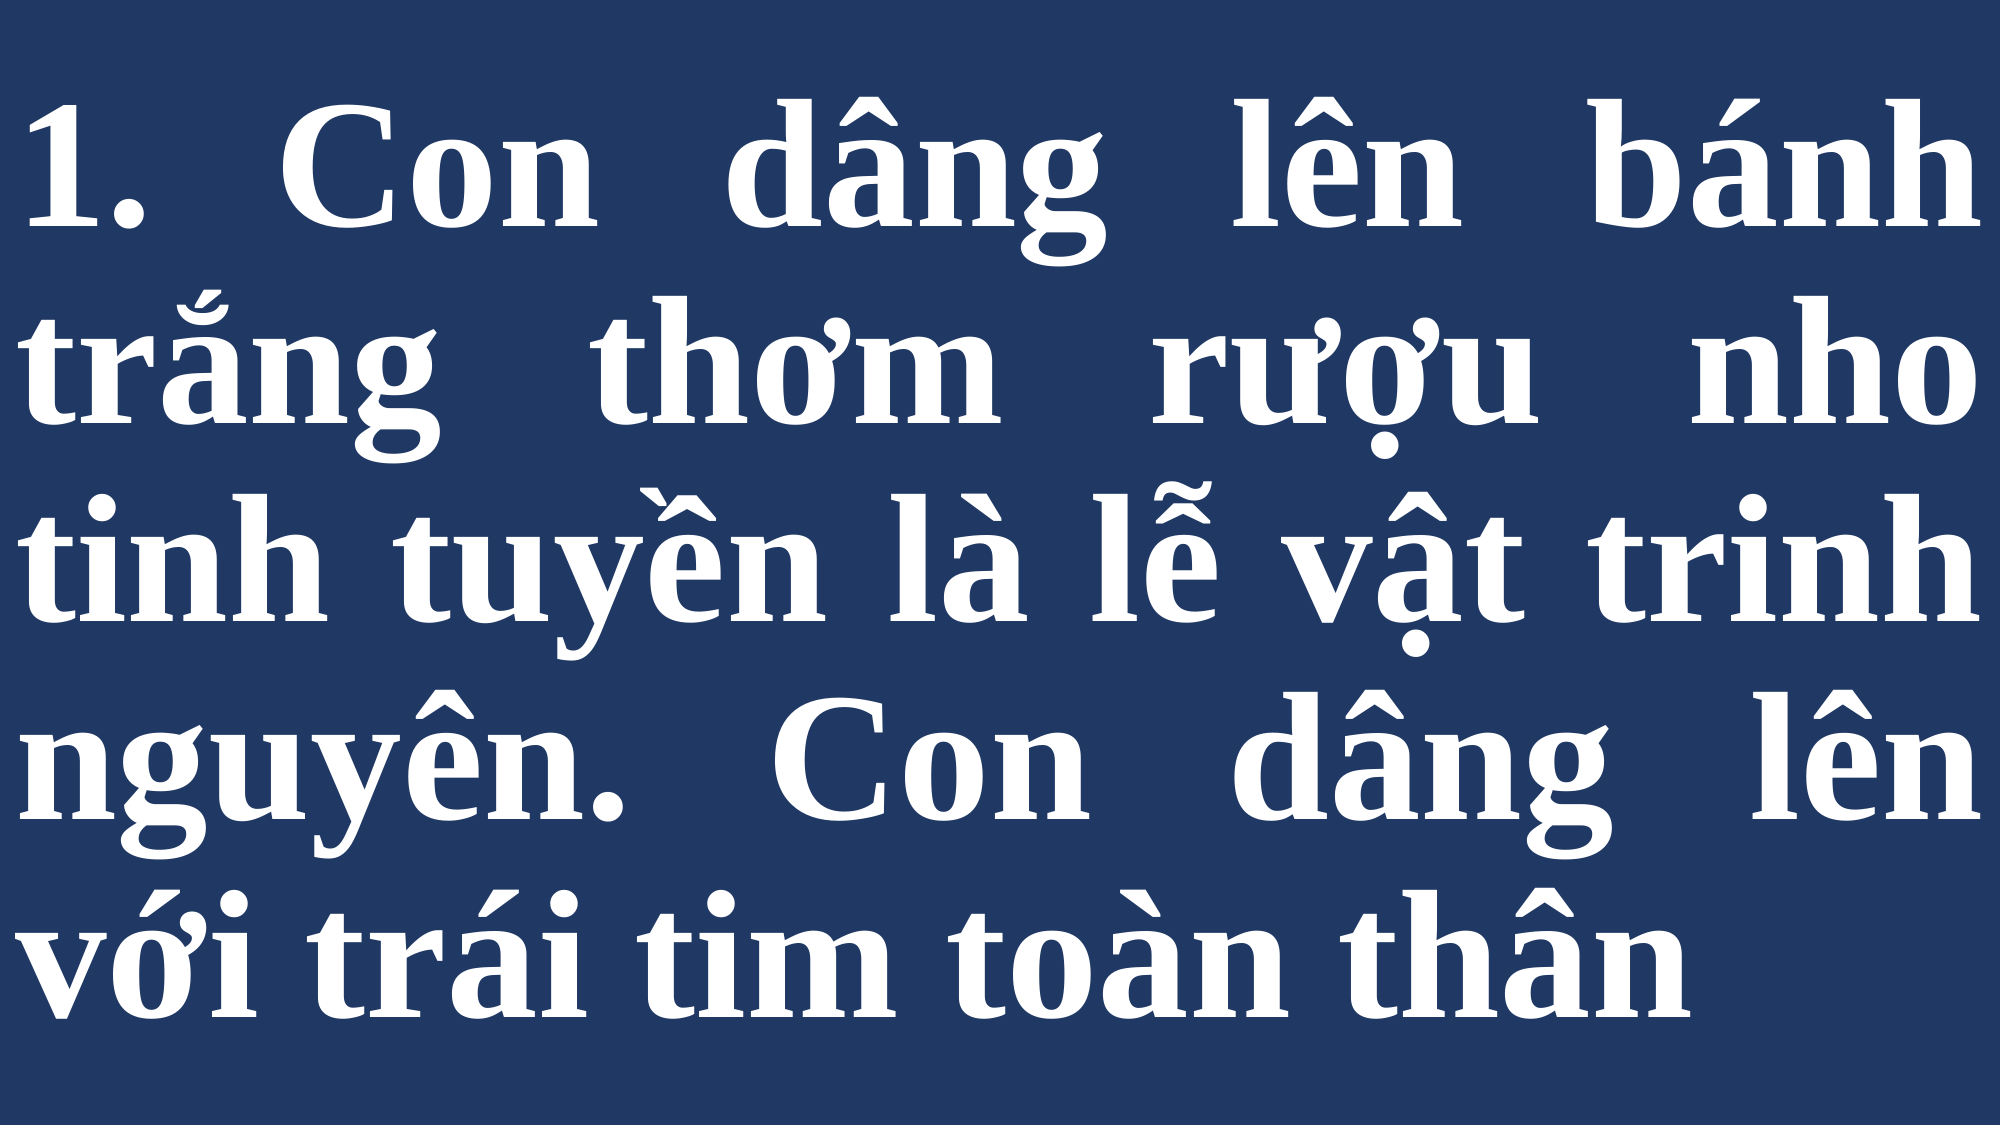

# 1. Con dâng lên bánh trắng thơm rượu nho tinh tuyền là lễ vật trinh nguyên. Con dâng lên với trái tim toàn thân